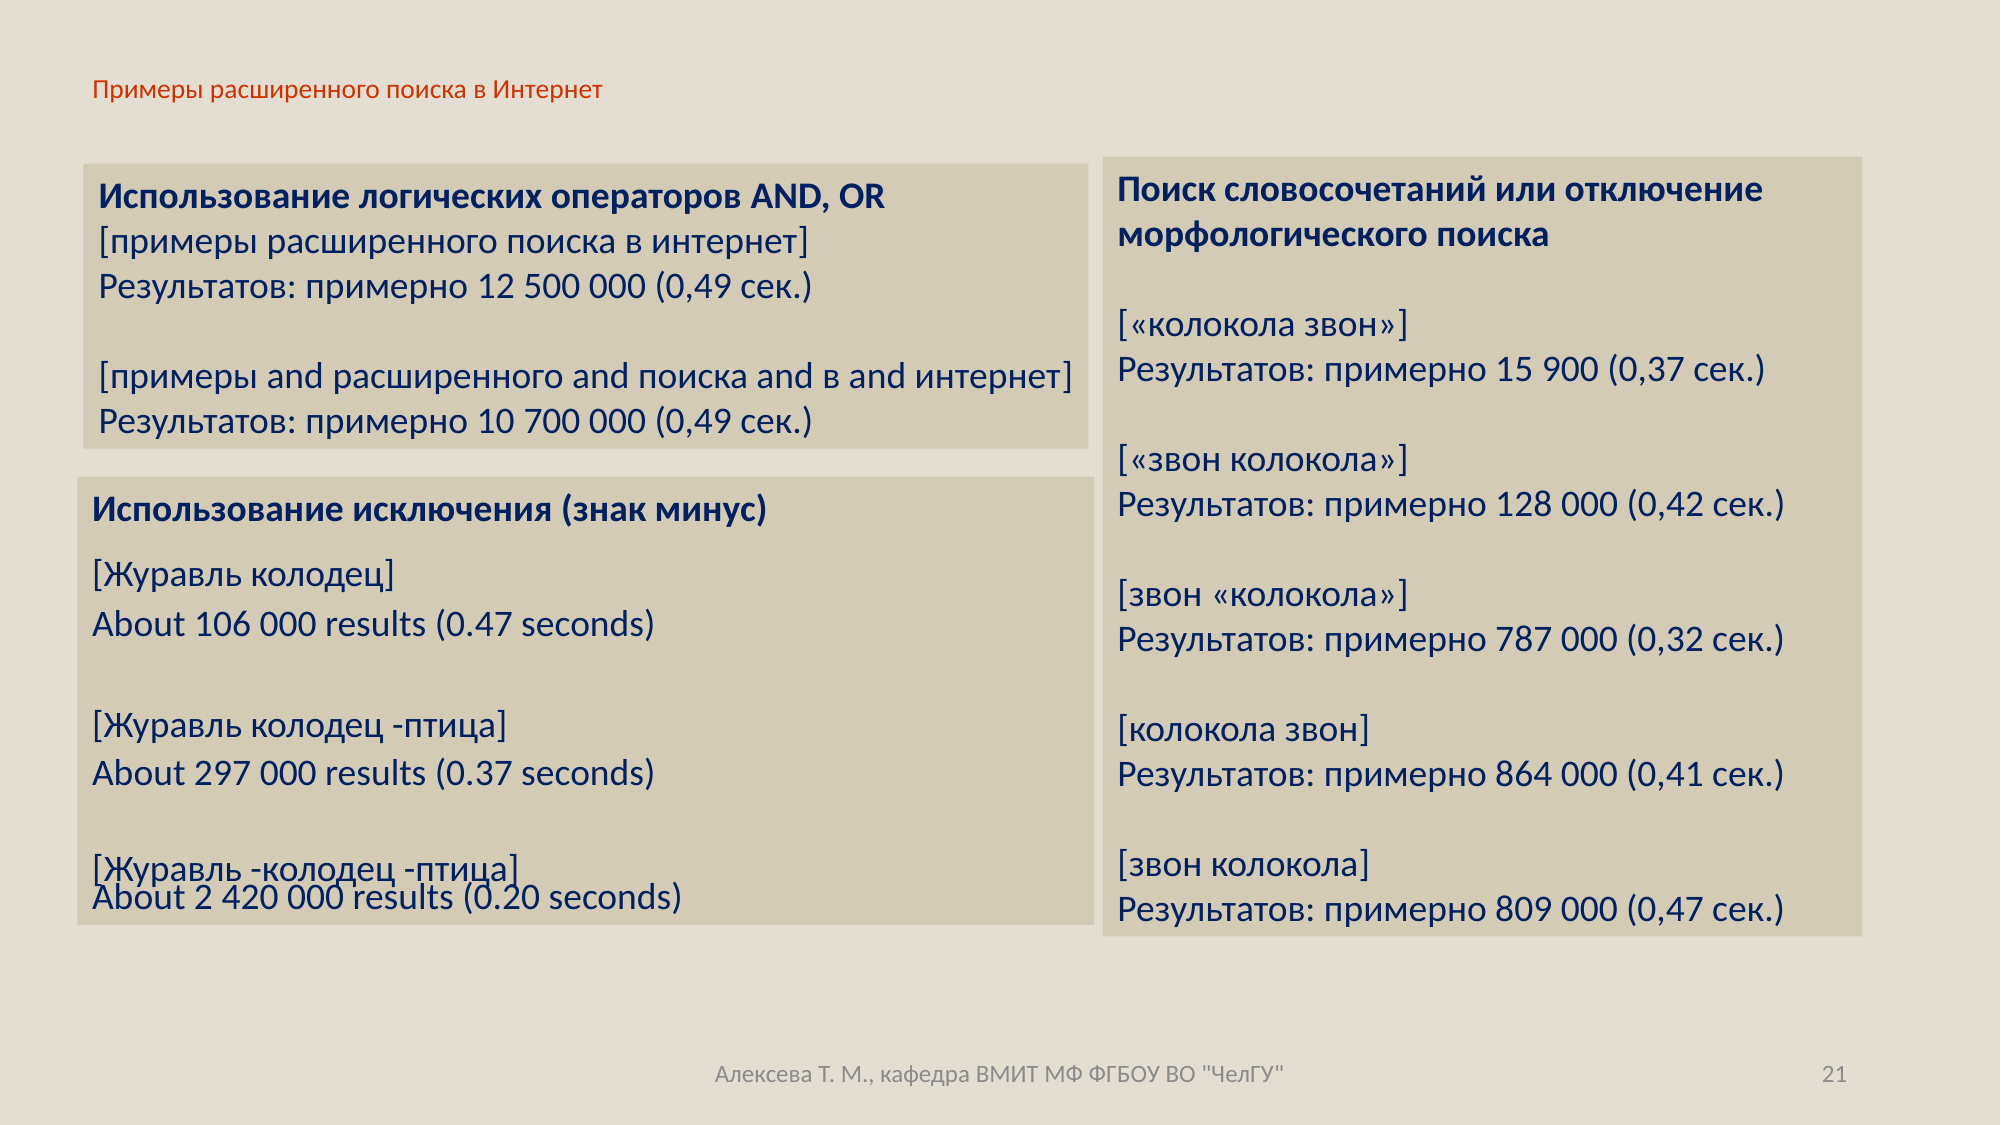

# Примеры расширенного поиска в Интернет
Поиск словосочетаний или отключение морфологического поиска

[«колокола звон»]
Результатов: примерно 15 900 (0,37 сек.)

[«звон колокола»]
Результатов: примерно 128 000 (0,42 сек.)

[звон «колокола»]
Результатов: примерно 787 000 (0,32 сек.)

[колокола звон]
Результатов: примерно 864 000 (0,41 сек.)

[звон колокола]
Результатов: примерно 809 000 (0,47 сек.)
Использование логических операторов AND, OR
[примеры расширенного поиска в интернет]
Результатов: примерно 12 500 000 (0,49 сек.)

[примеры and расширенного and поиска and в and интернет]
Результатов: примерно 10 700 000 (0,49 сек.)
Использование исключения (знак минус)
[Журавль колодец]
About 106 000 results (0.47 seconds)

[Журавль колодец -птица]
About 297 000 results (0.37 seconds)

[Журавль -колодец -птица]
About 2 420 000 results (0.20 seconds)

Алексева Т. М., кафедра ВМИТ МФ ФГБОУ ВО "ЧелГУ"
21